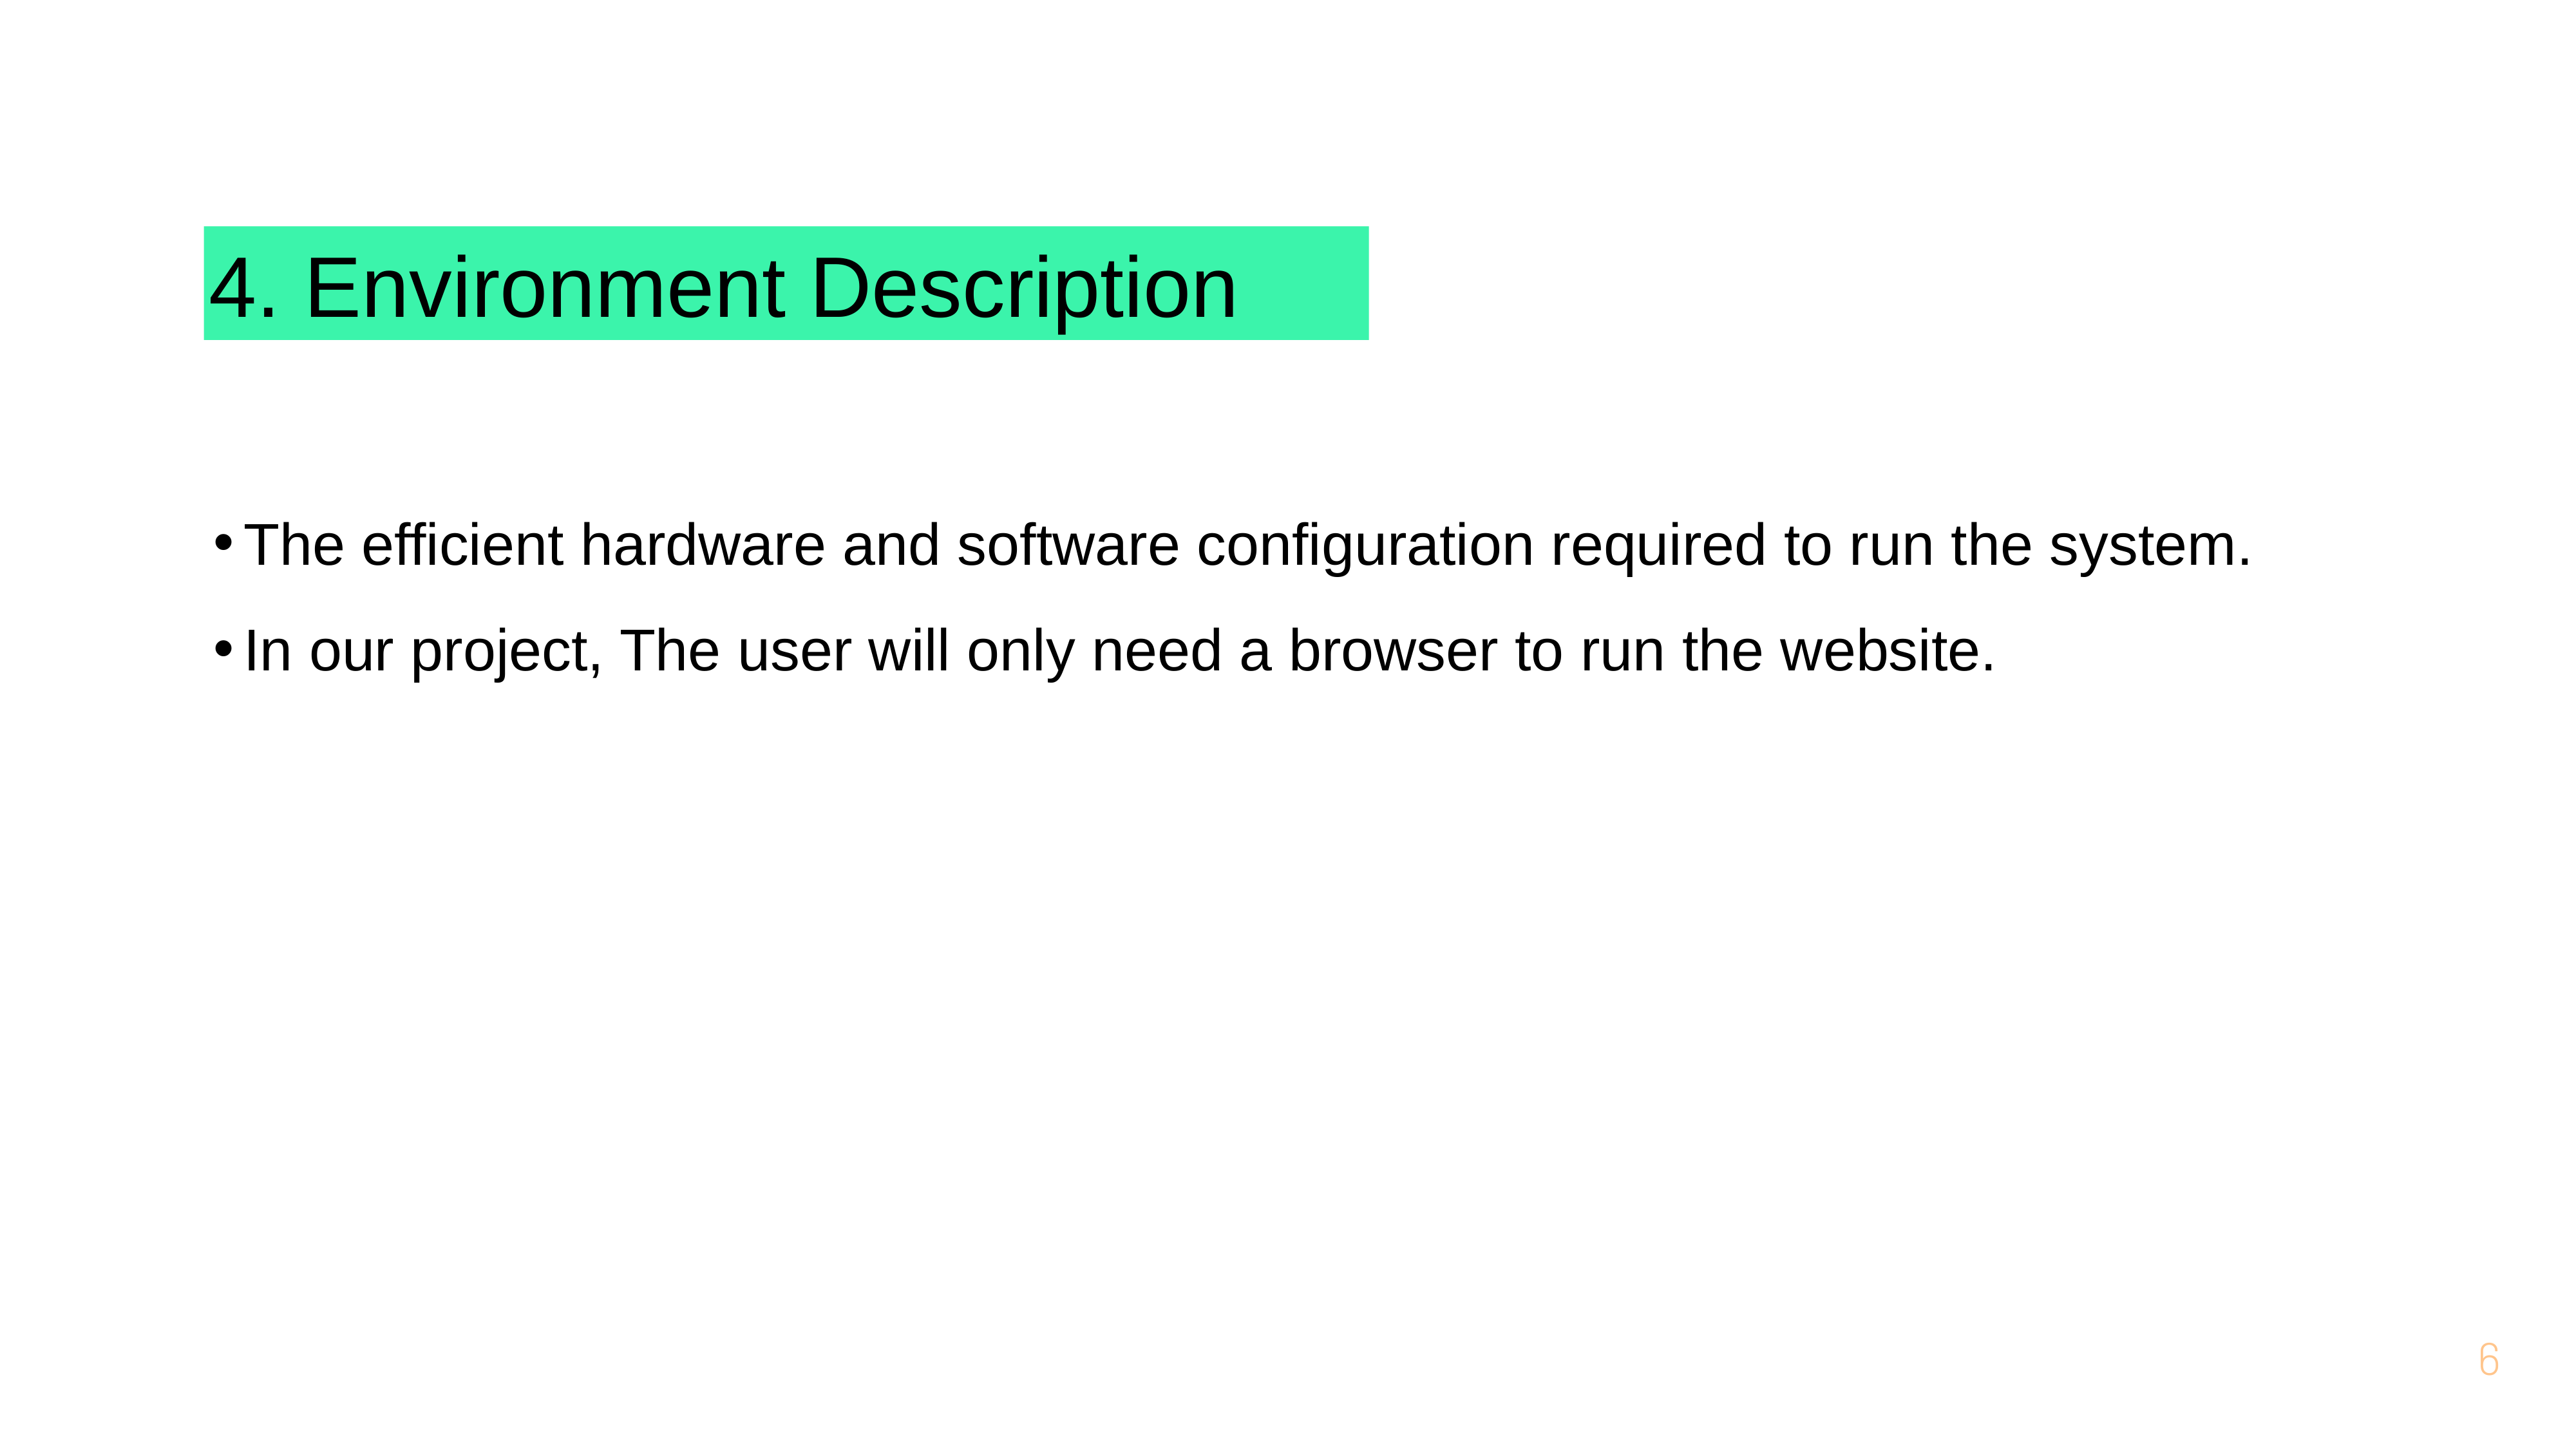

4. Environment Description

The efficient hardware and software configuration required to run the system.
In our project, The user will only need a browser to run the website.

6